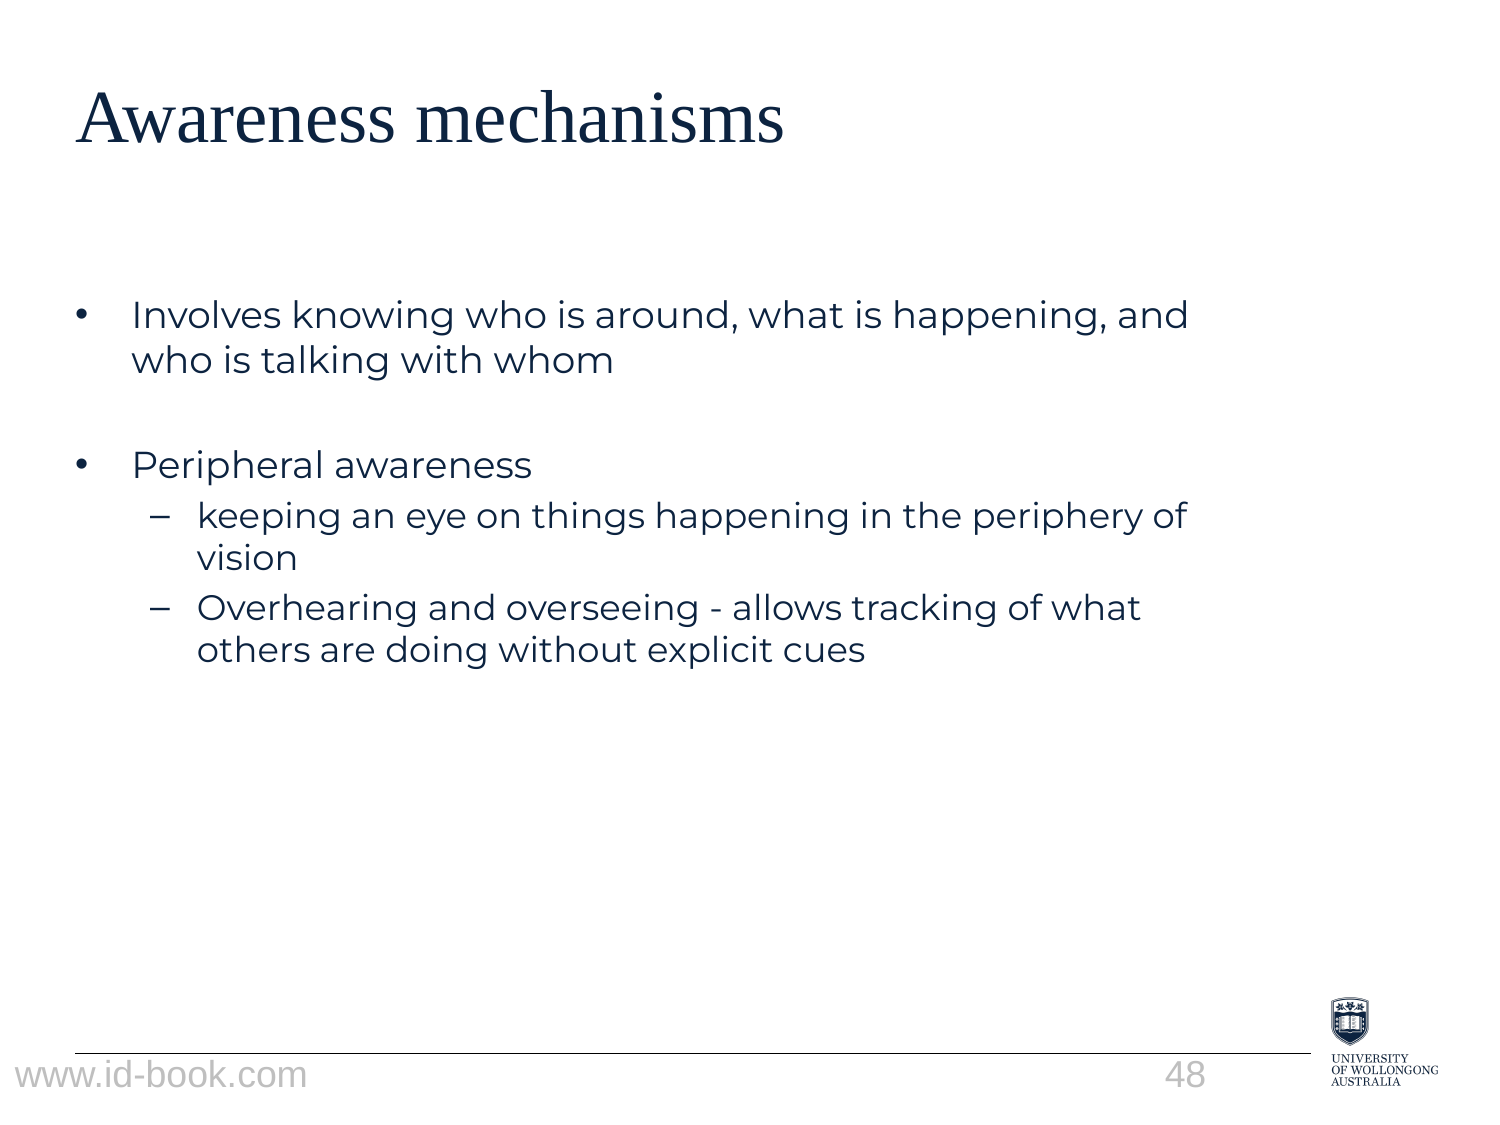

# Awareness mechanisms
Involves knowing who is around, what is happening, and who is talking with whom

Peripheral awareness
keeping an eye on things happening in the periphery of vision
Overhearing and overseeing - allows tracking of what others are doing without explicit cues
www.id-book.com
48